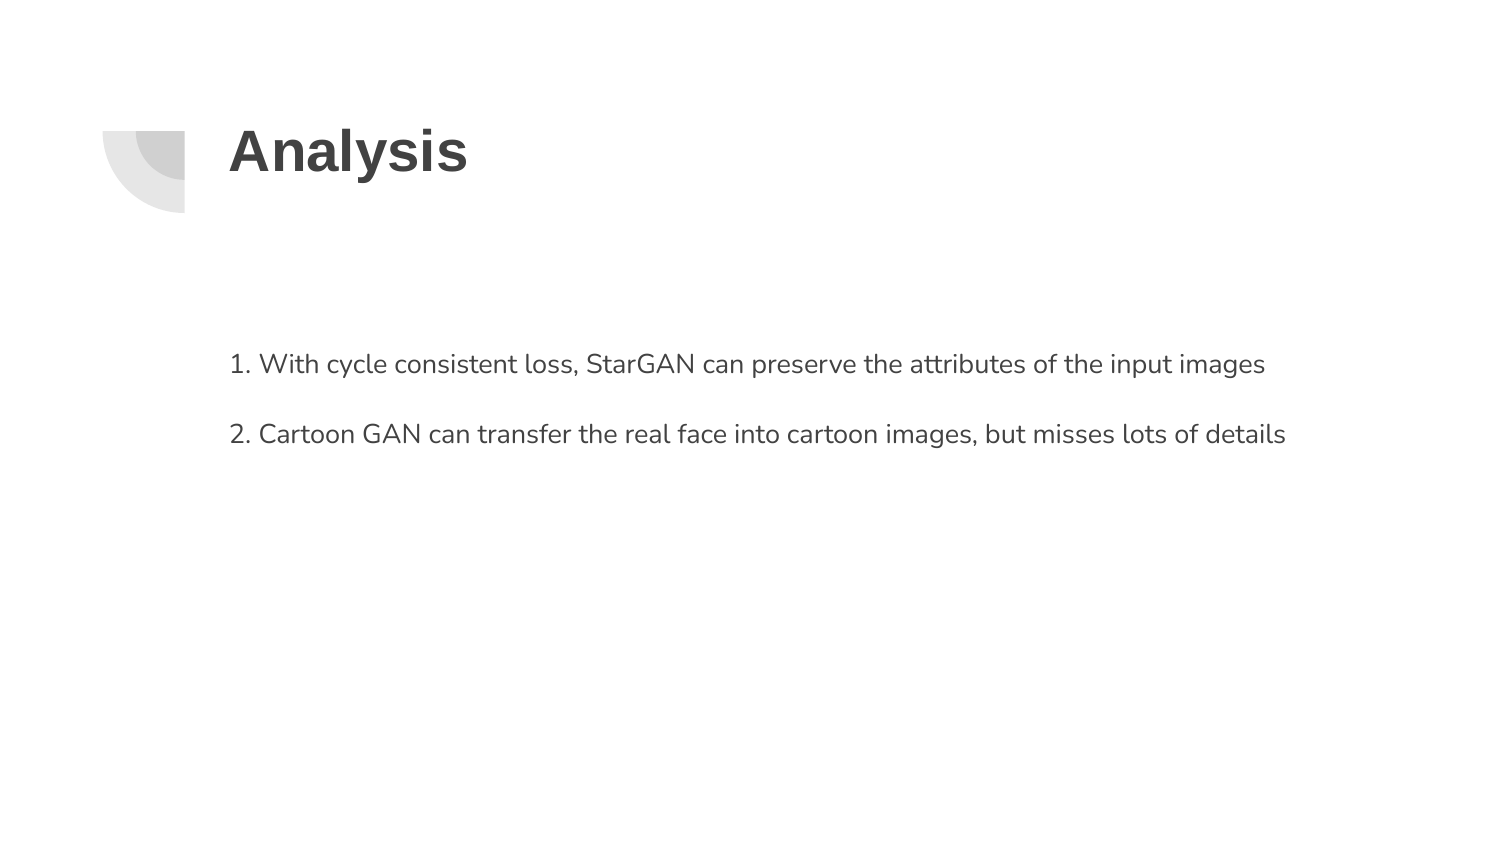

# Analysis
1. With cycle consistent loss, StarGAN can preserve the attributes of the input images
2. Cartoon GAN can transfer the real face into cartoon images, but misses lots of details